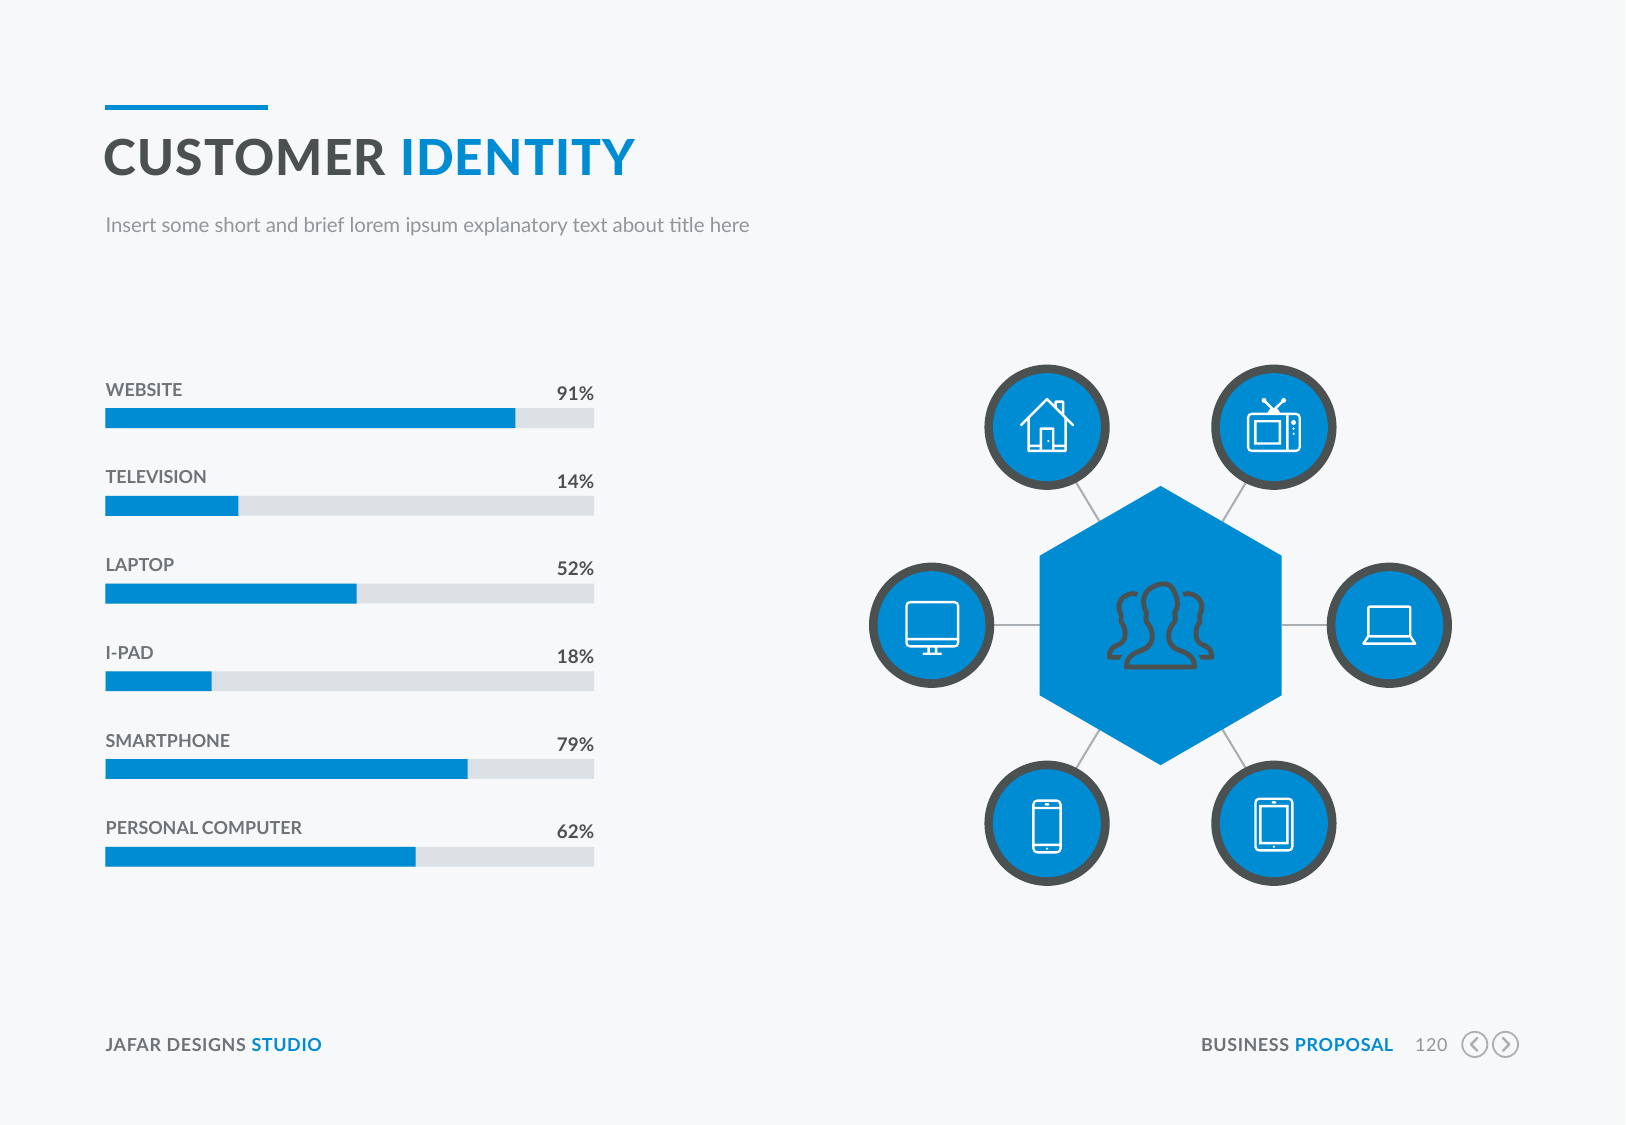

Customer identity
Insert some short and brief lorem ipsum explanatory text about title here

91%
Website

14%
Television

52%
Laptop

18%
I-PAD

79%
Smartphone

62%
Personal Computer